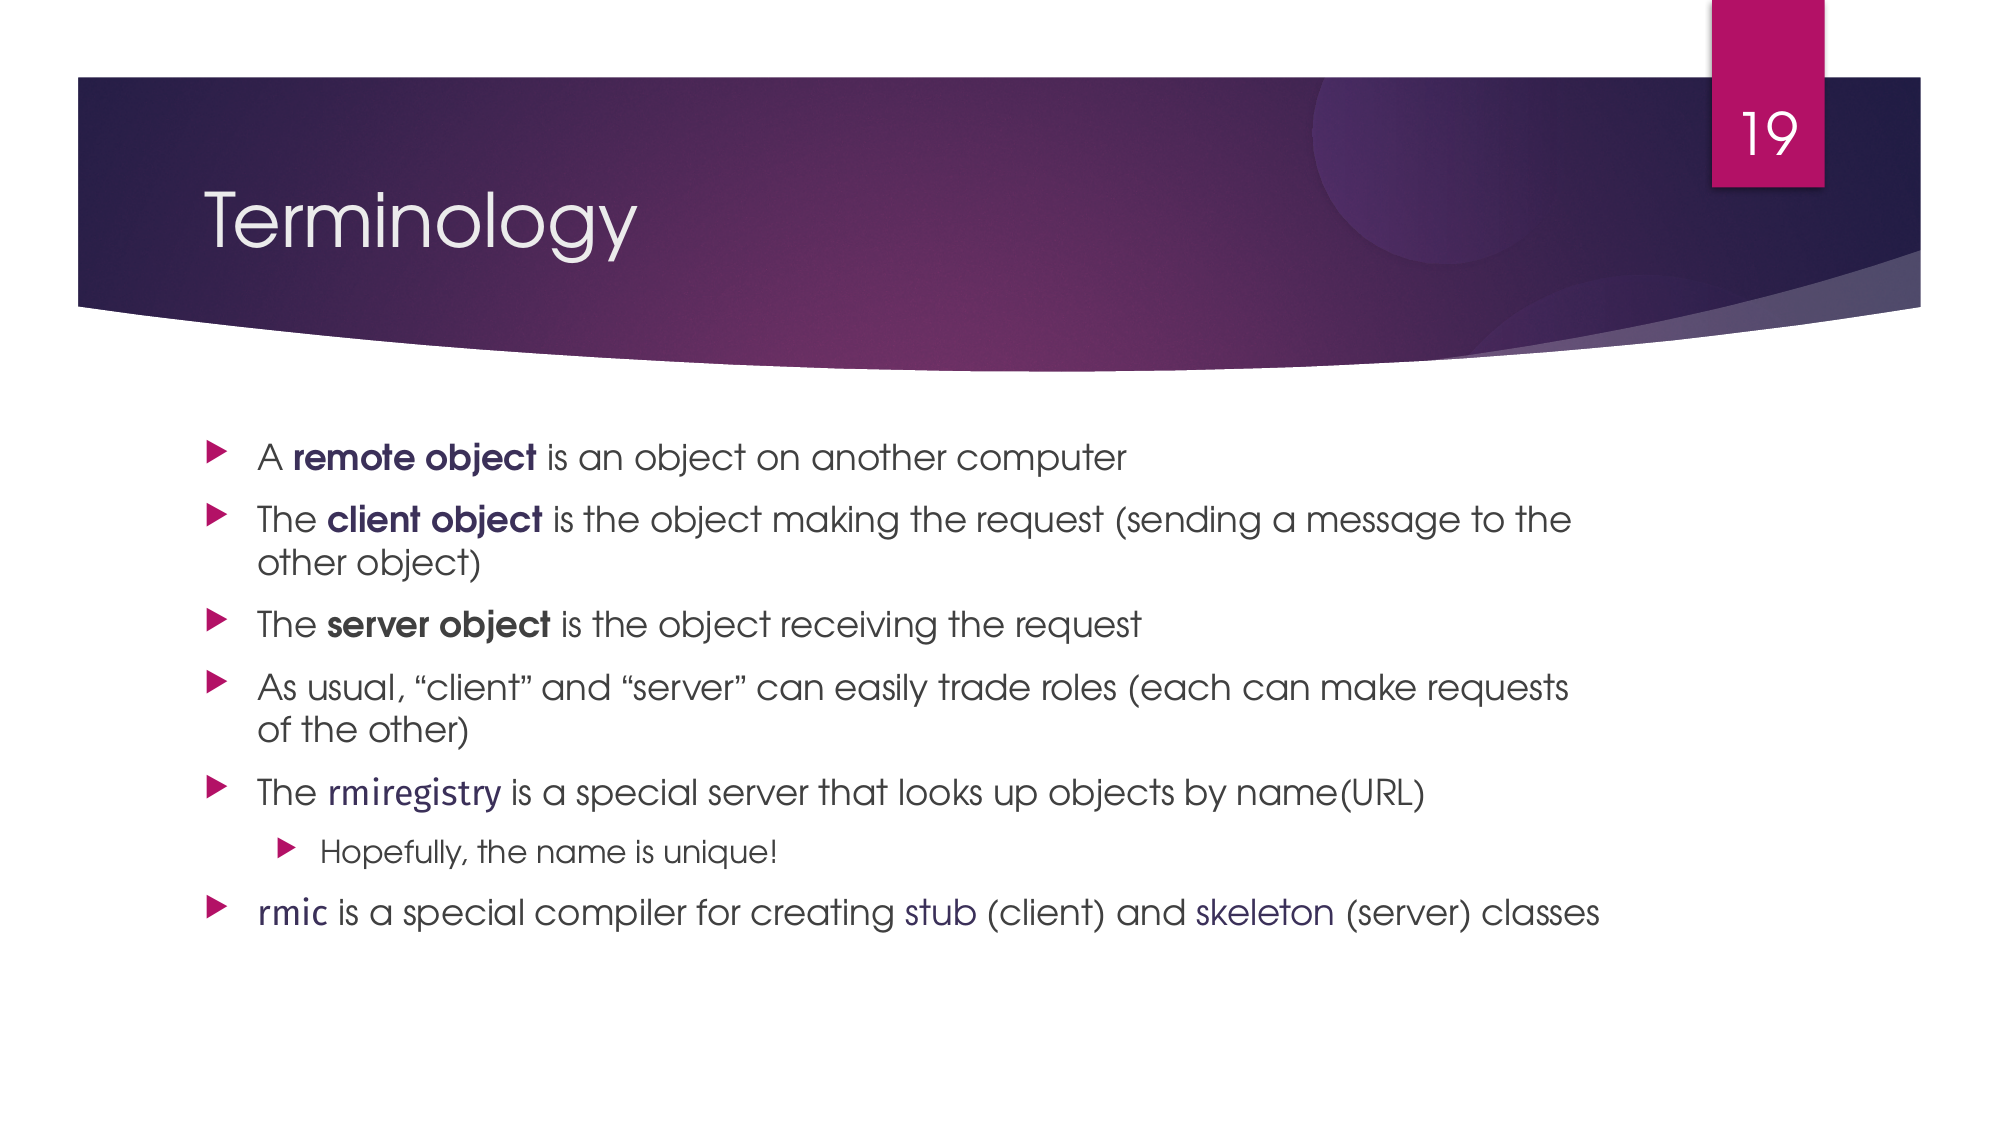

19
Terminology
A remote object is an object on another computer
The client object is the object making the request (sending a message to the other object)
The server object is the object receiving the request
As usual, “client” and “server” can easily trade roles (each can make requests of the other)
The rmiregistry is a special server that looks up objects by name(URL)
Hopefully, the name is unique!
rmic is a special compiler for creating stub (client) and skeleton (server) classes